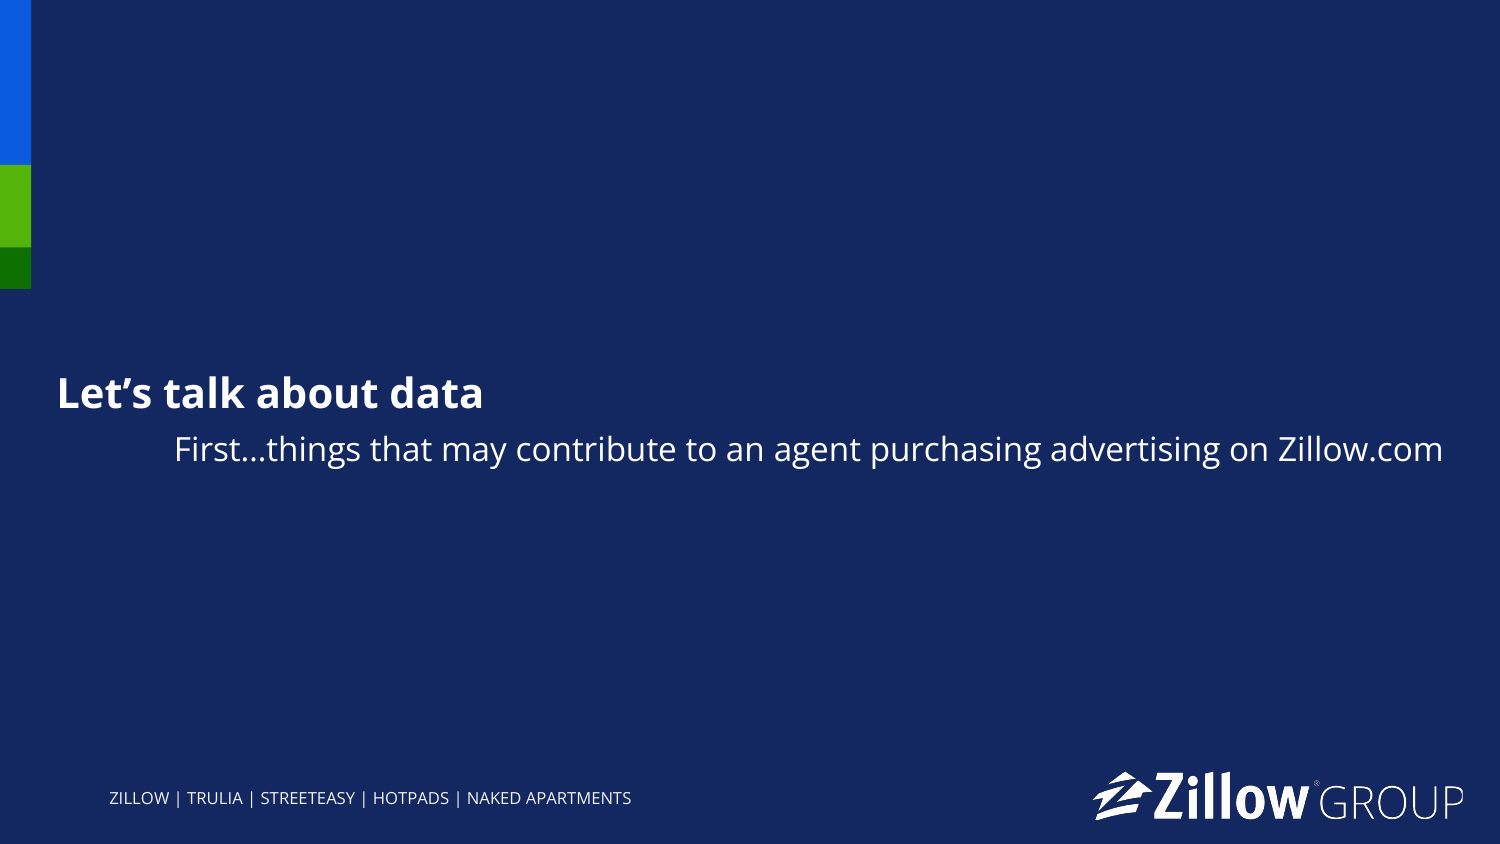

Let’s talk about data
First…things that may contribute to an agent purchasing advertising on Zillow.com